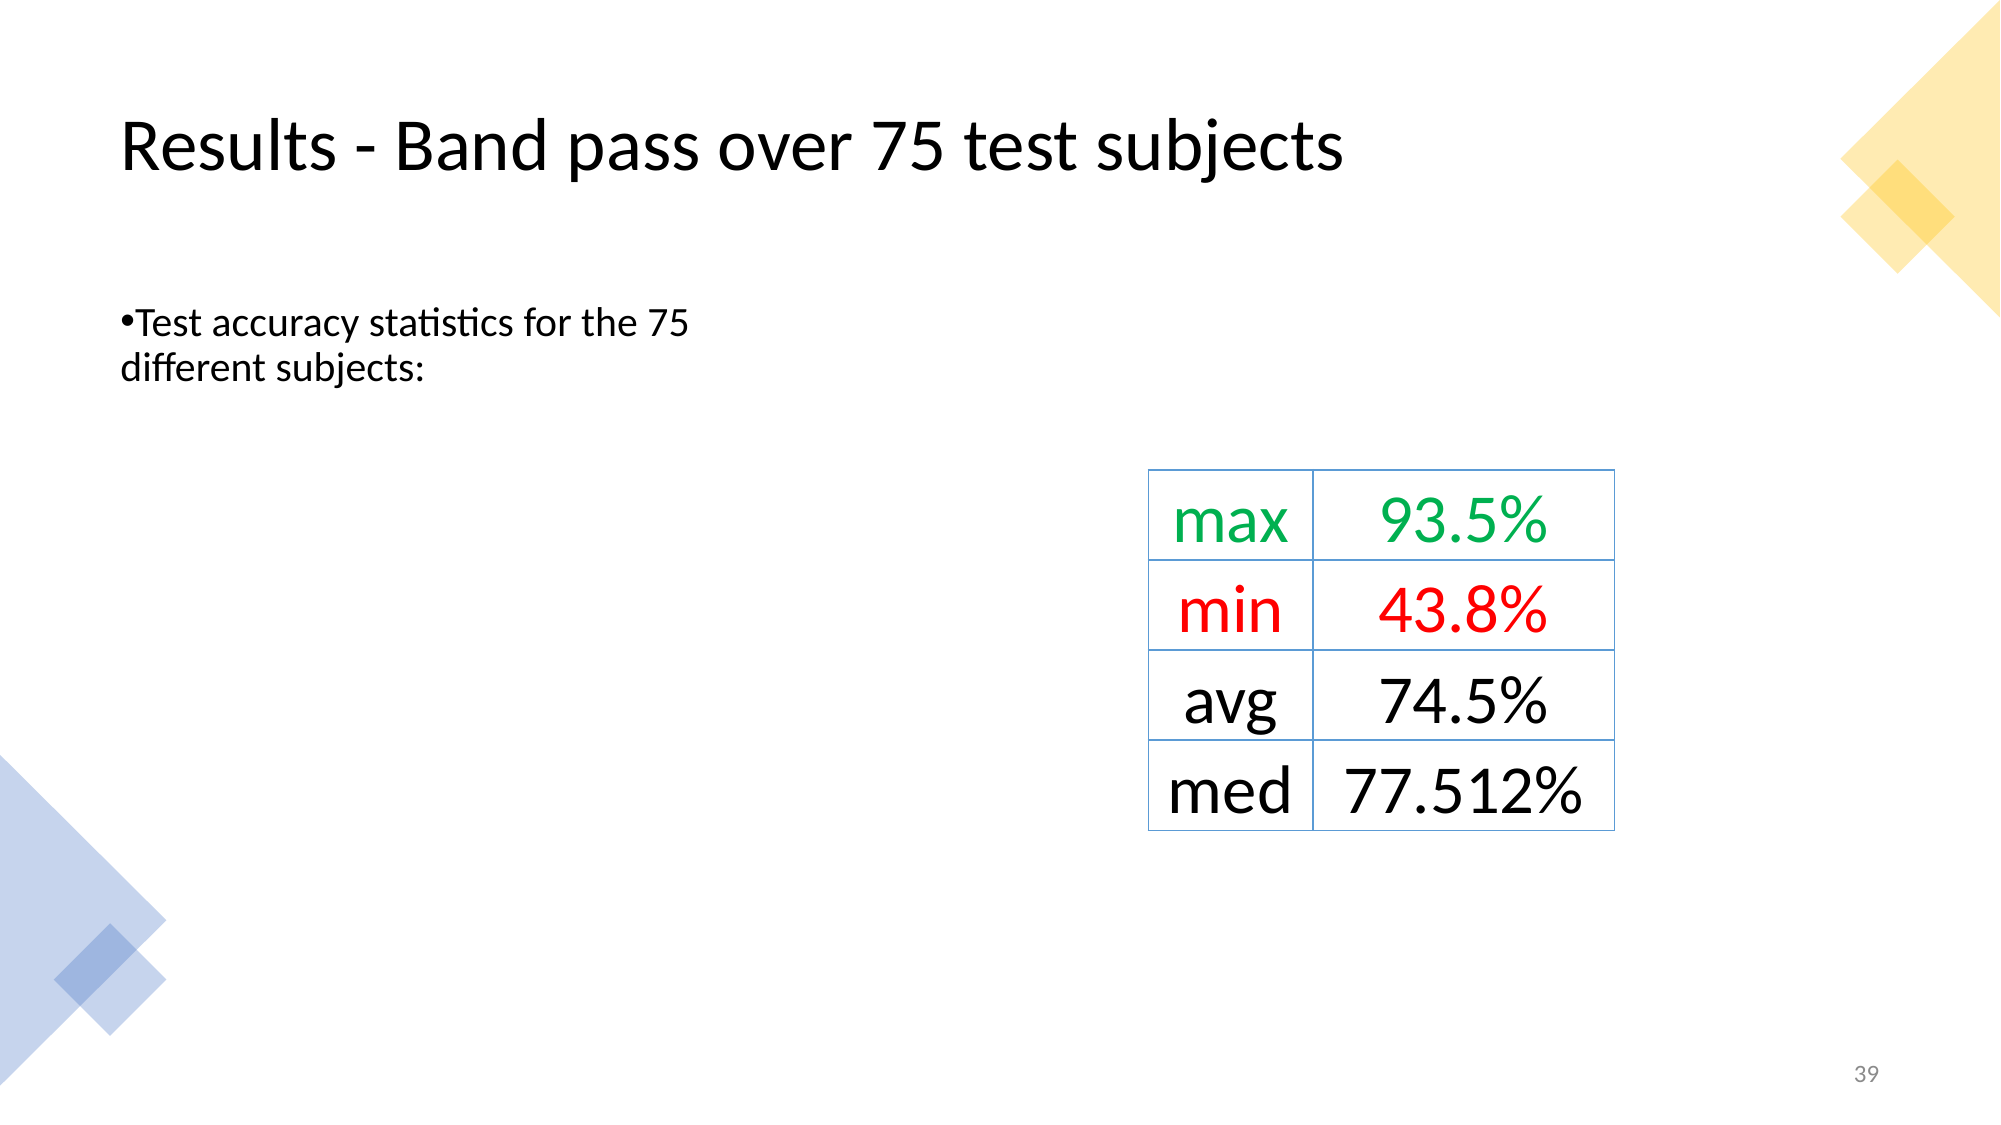

# Results - Band pass over 75 test subjects

Test accuracy statistics for the 75  different subjects:
| max | 93.5% |
| --- | --- |
| min | 43.8% |
| avg | 74.5% |
| med | 77.512% |

39